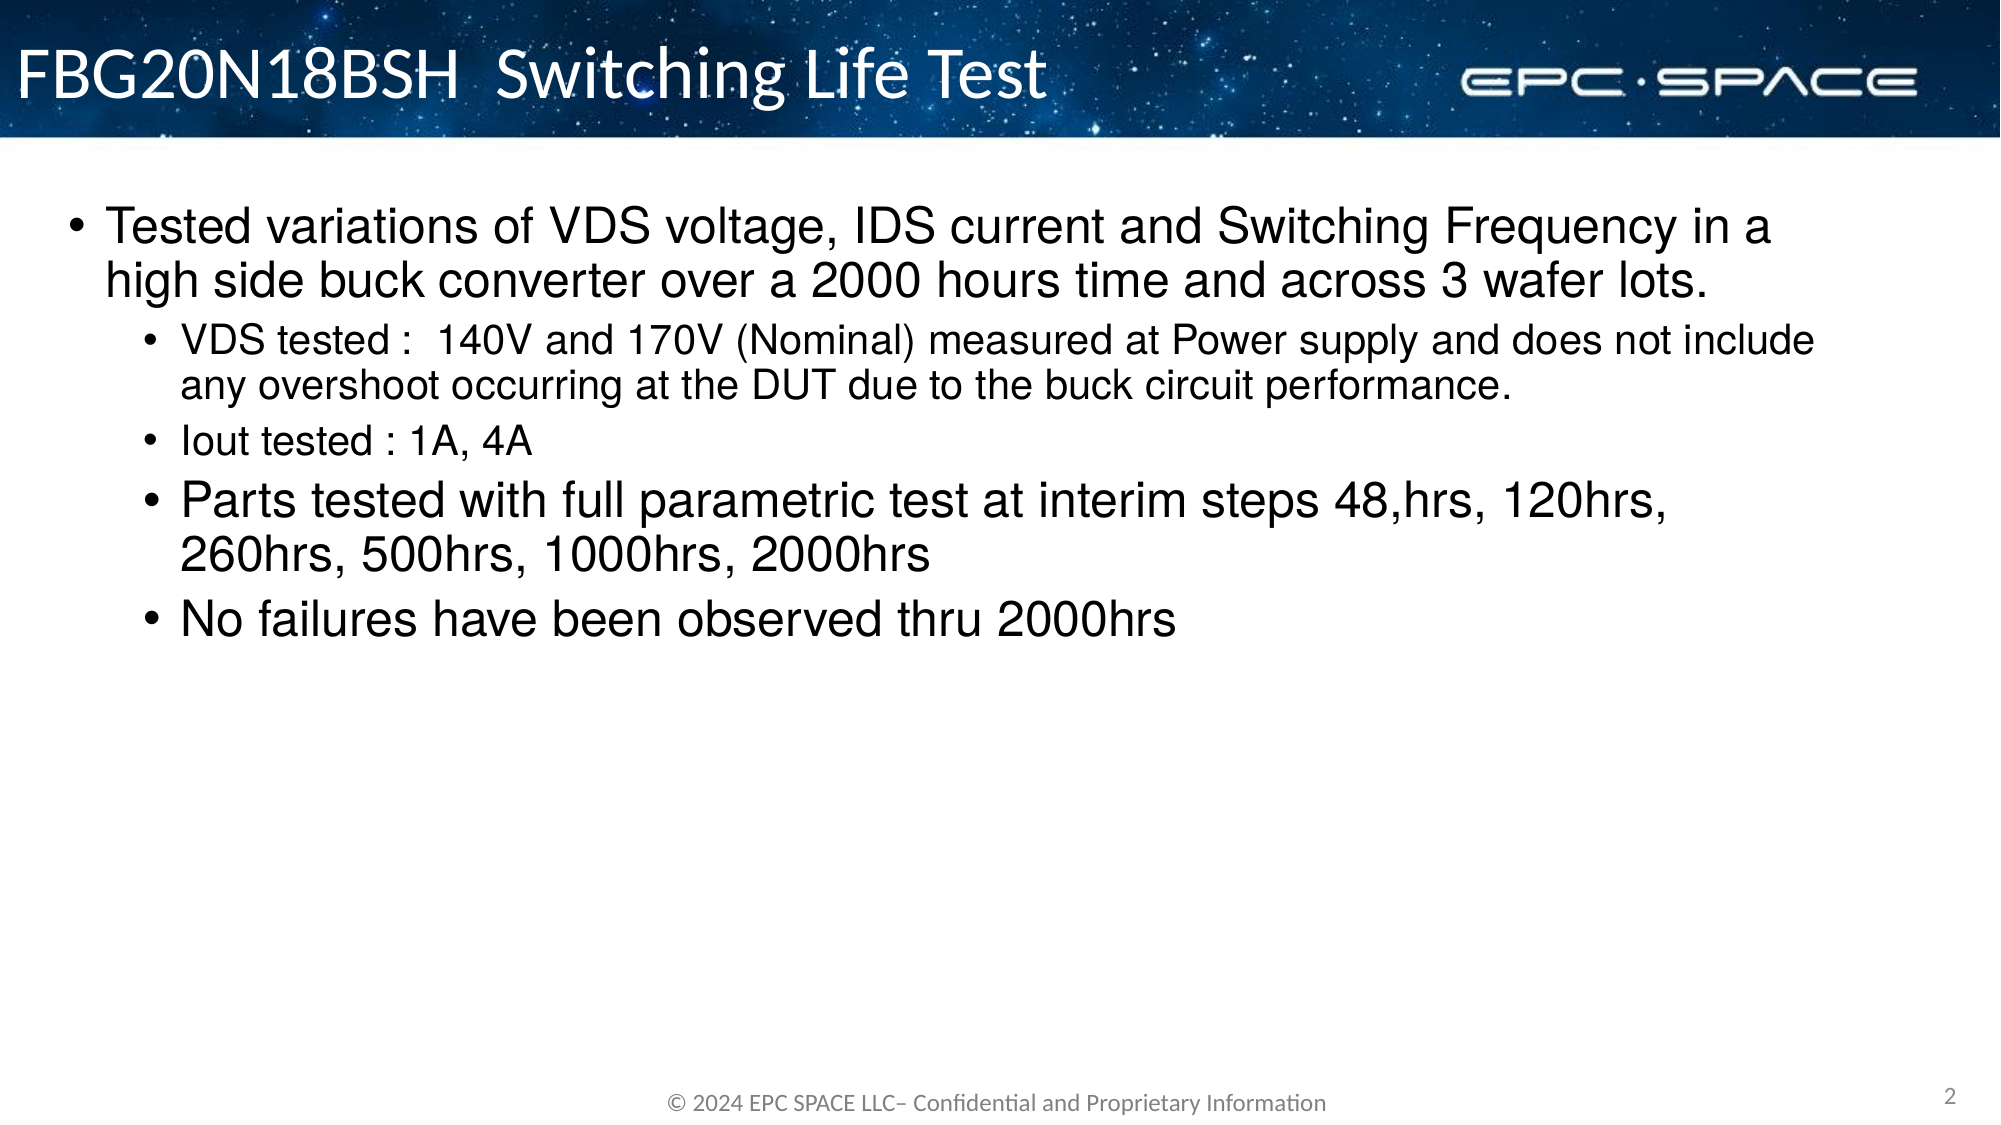

FBG20N18BSH  Switching Life Test
Tested variations of VDS voltage, IDS current and Switching Frequency in a high side buck converter over a 2000 hours time and across 3 wafer lots.
VDS tested :  140V and 170V (Nominal) measured at Power supply and does not include any overshoot occurring at the DUT due to the buck circuit performance.
Iout tested : 1A, 4A
Parts tested with full parametric test at interim steps 48,hrs, 120hrs, 260hrs, 500hrs, 1000hrs, 2000hrs
No failures have been observed thru 2000hrs

2